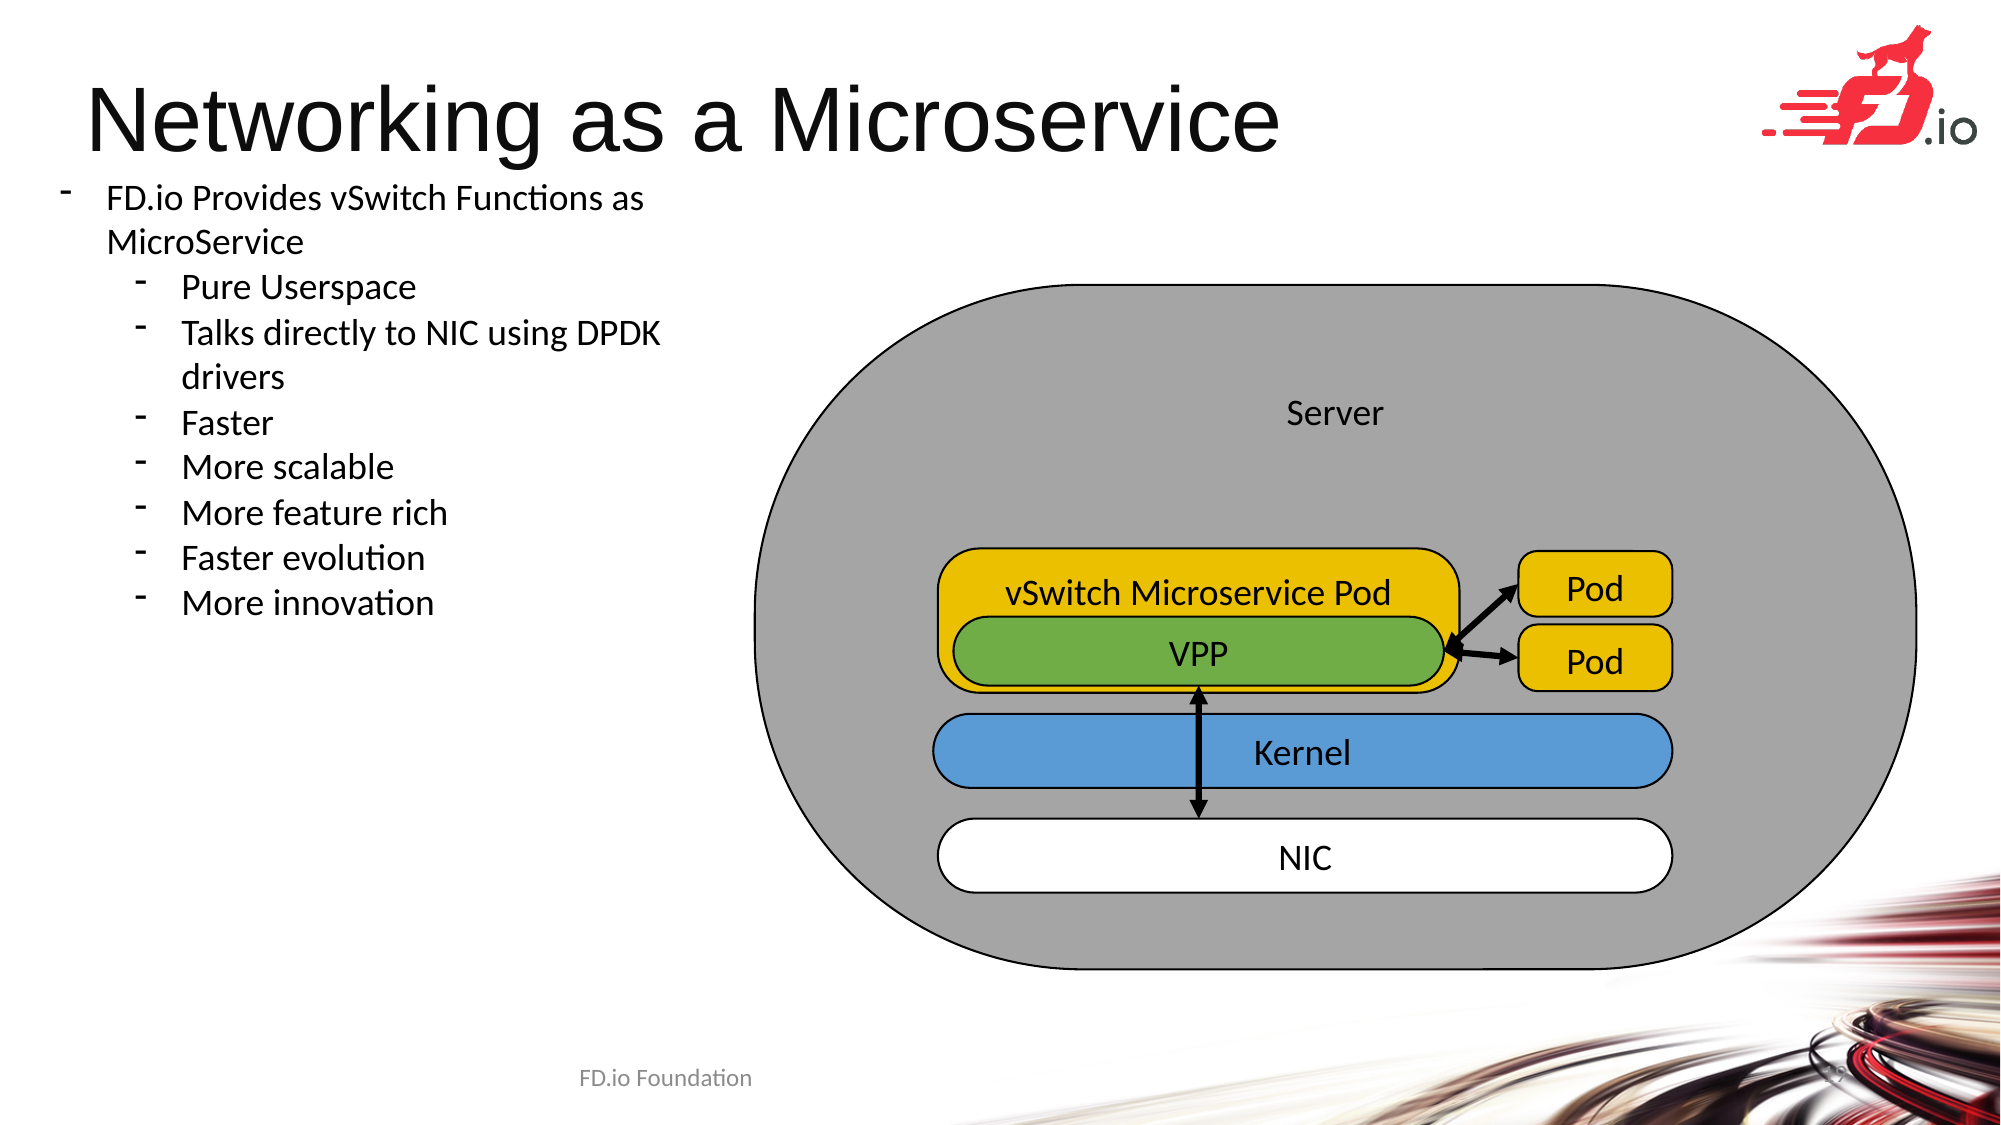

# Networking as a Microservice
FD.io Provides vSwitch Functions as MicroService
Pure Userspace
Talks directly to NIC using DPDK drivers
Faster
More scalable
More feature rich
Faster evolution
More innovation
Server
vSwitch Microservice Pod
Pod
VPP
Pod
Kernel
NIC
19
FD.io Foundation